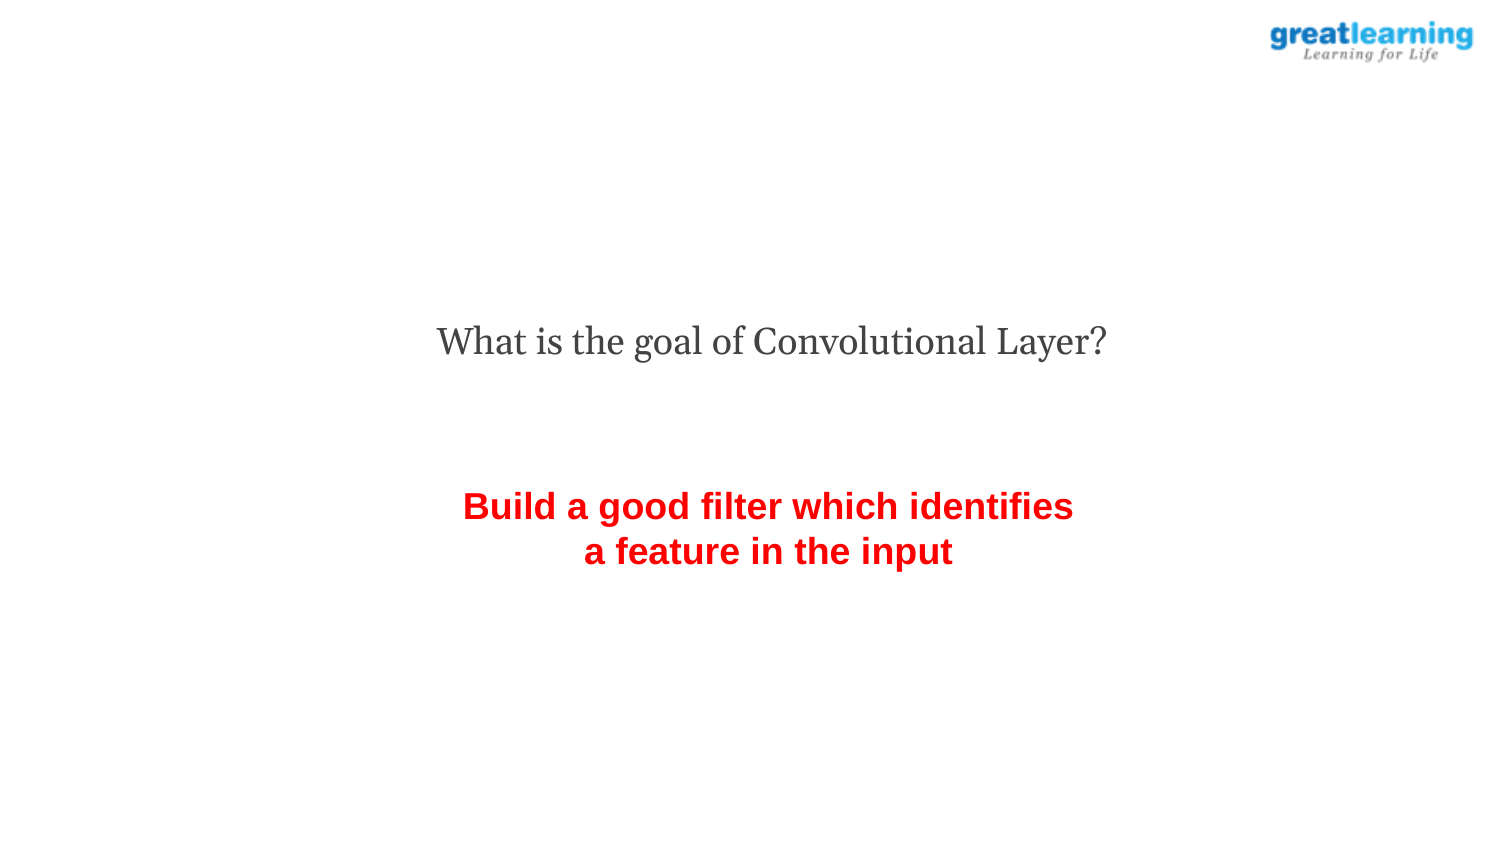

What is the goal of Convolutional Layer?
Build a good filter which identifies a feature in the input